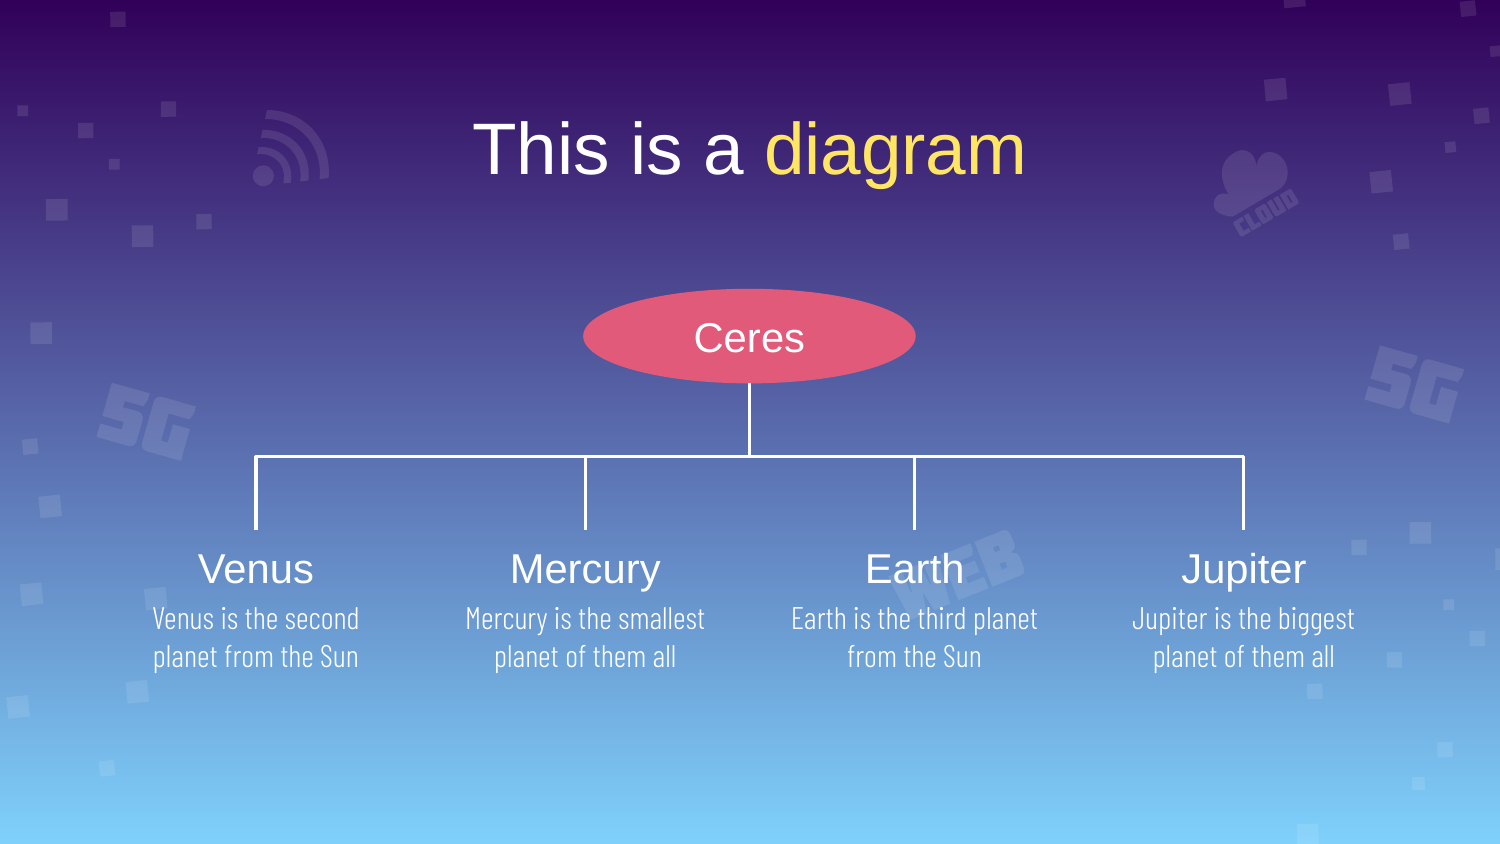

# This is a diagram

Ceres
Venus
Mercury
Earth
Jupiter
Venus is the second planet from the Sun
Mercury is the smallest planet of them all
Earth is the third planet from the Sun
Jupiter is the biggest planet of them all